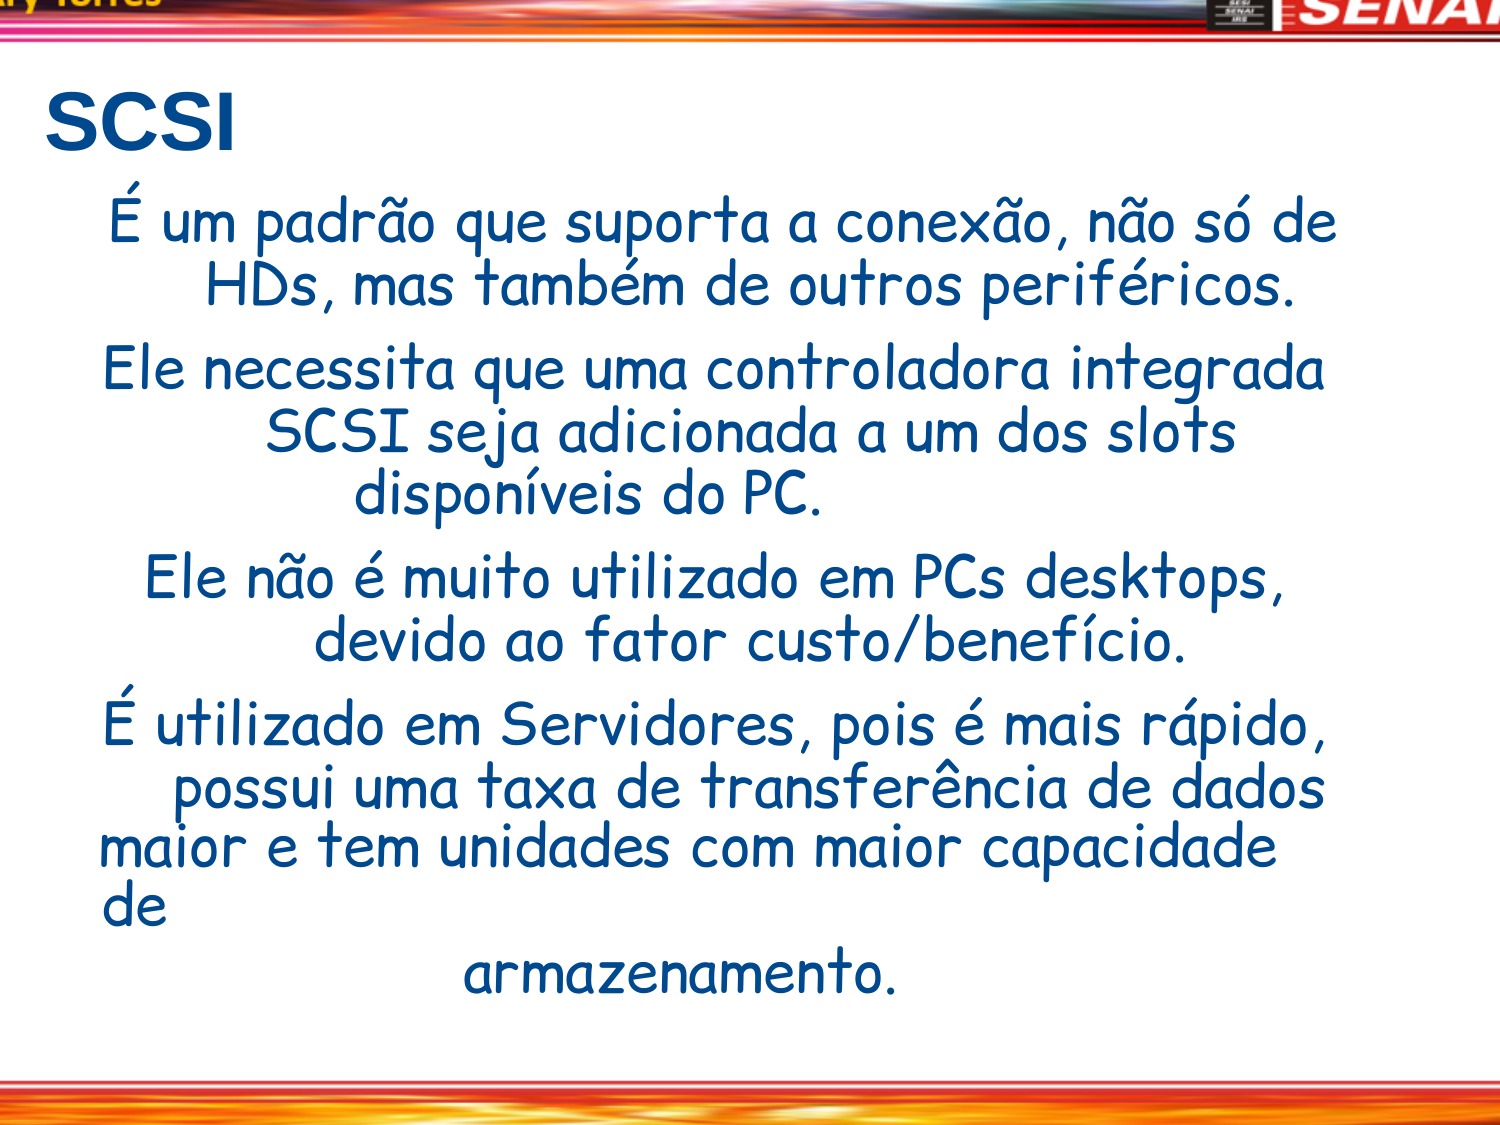

# SCSI
É um padrão que suporta a conexão, não só de  HDs, mas também de outros periféricos.
Ele necessita que uma controladora integrada  SCSI seja adicionada a um dos slots
disponíveis do PC.
Ele não é muito utilizado em PCs desktops,  devido ao fator custo/benefício.
É utilizado em Servidores, pois é mais rápido,  possui uma taxa de transferência de dados
maior e tem unidades com maior capacidade de
armazenamento.